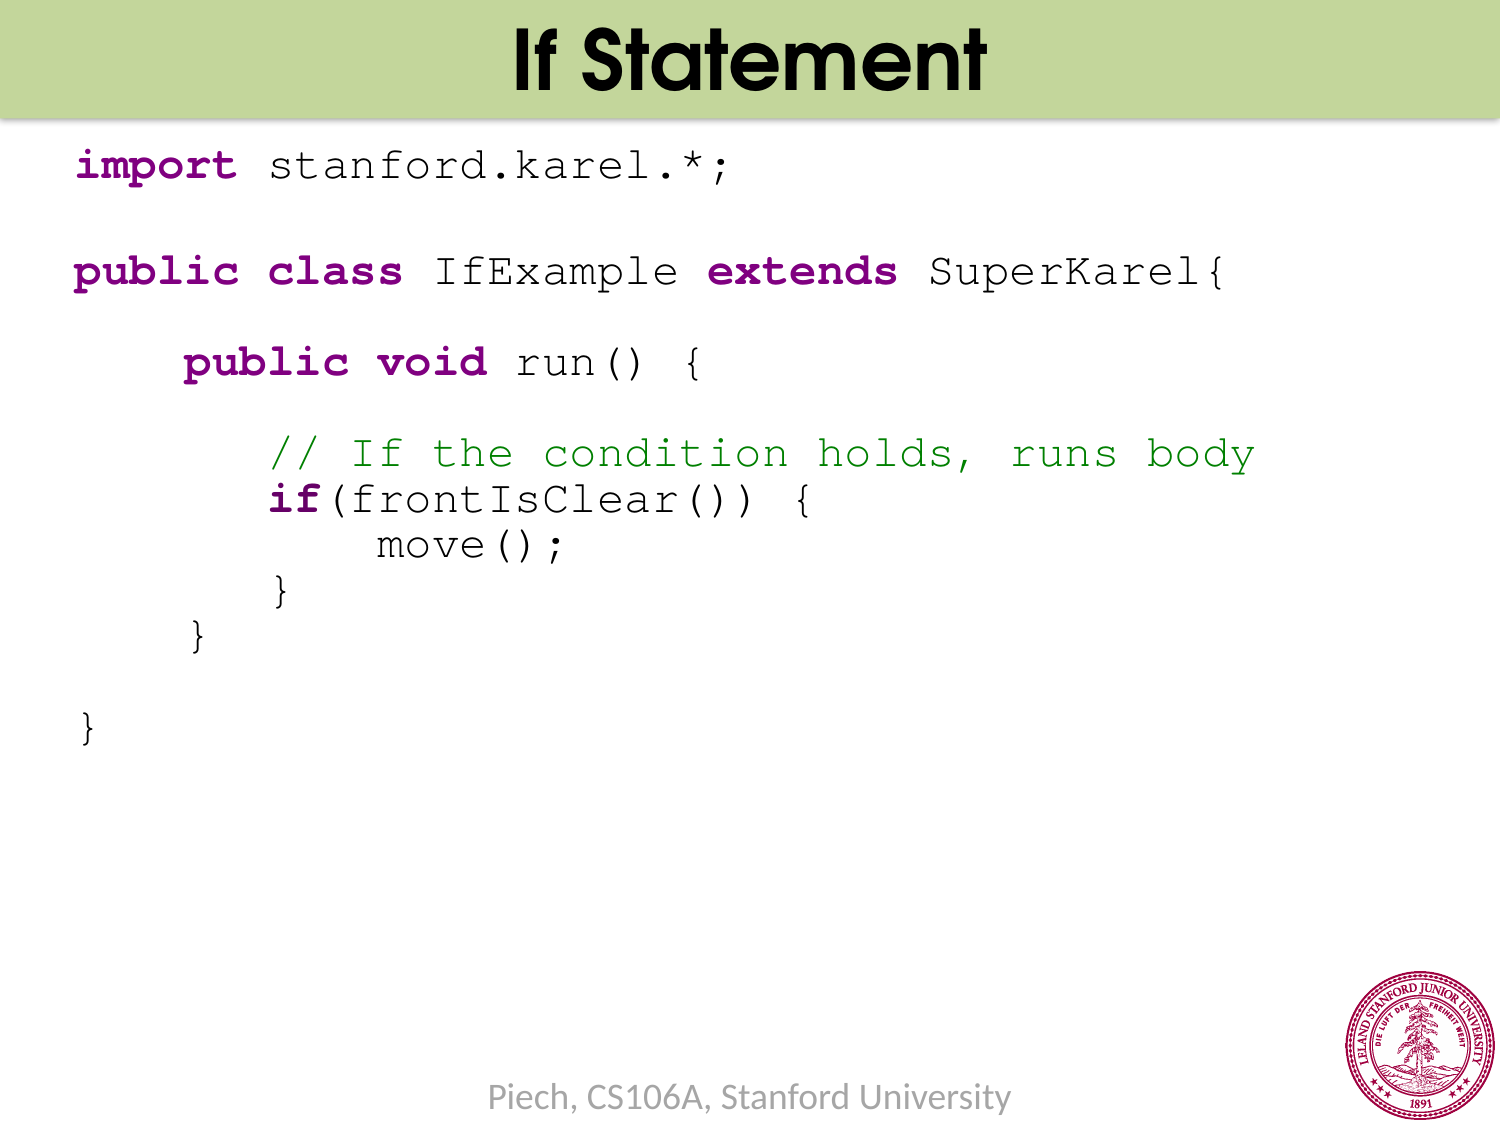

If Statement
import stanford.karel.*;

public class IfExample extends SuperKarel{

    public void run() {

       // If the condition holds, runs body
       if(frontIsClear()) {
           move();
       }
    }

}